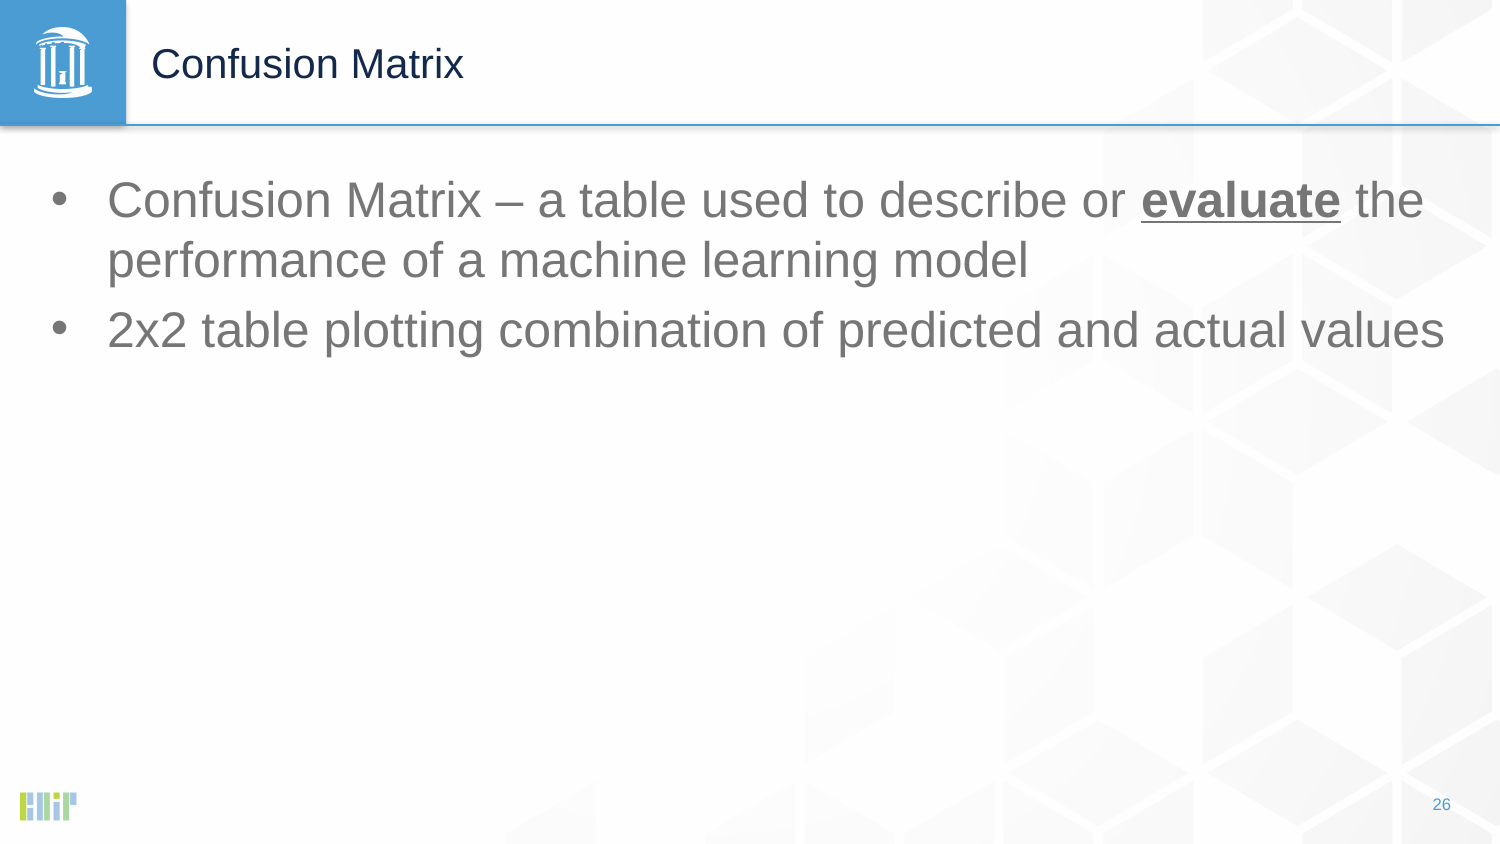

# Confusion Matrix
Confusion Matrix – a table used to describe or evaluate the performance of a machine learning model
2x2 table plotting combination of predicted and actual values
26